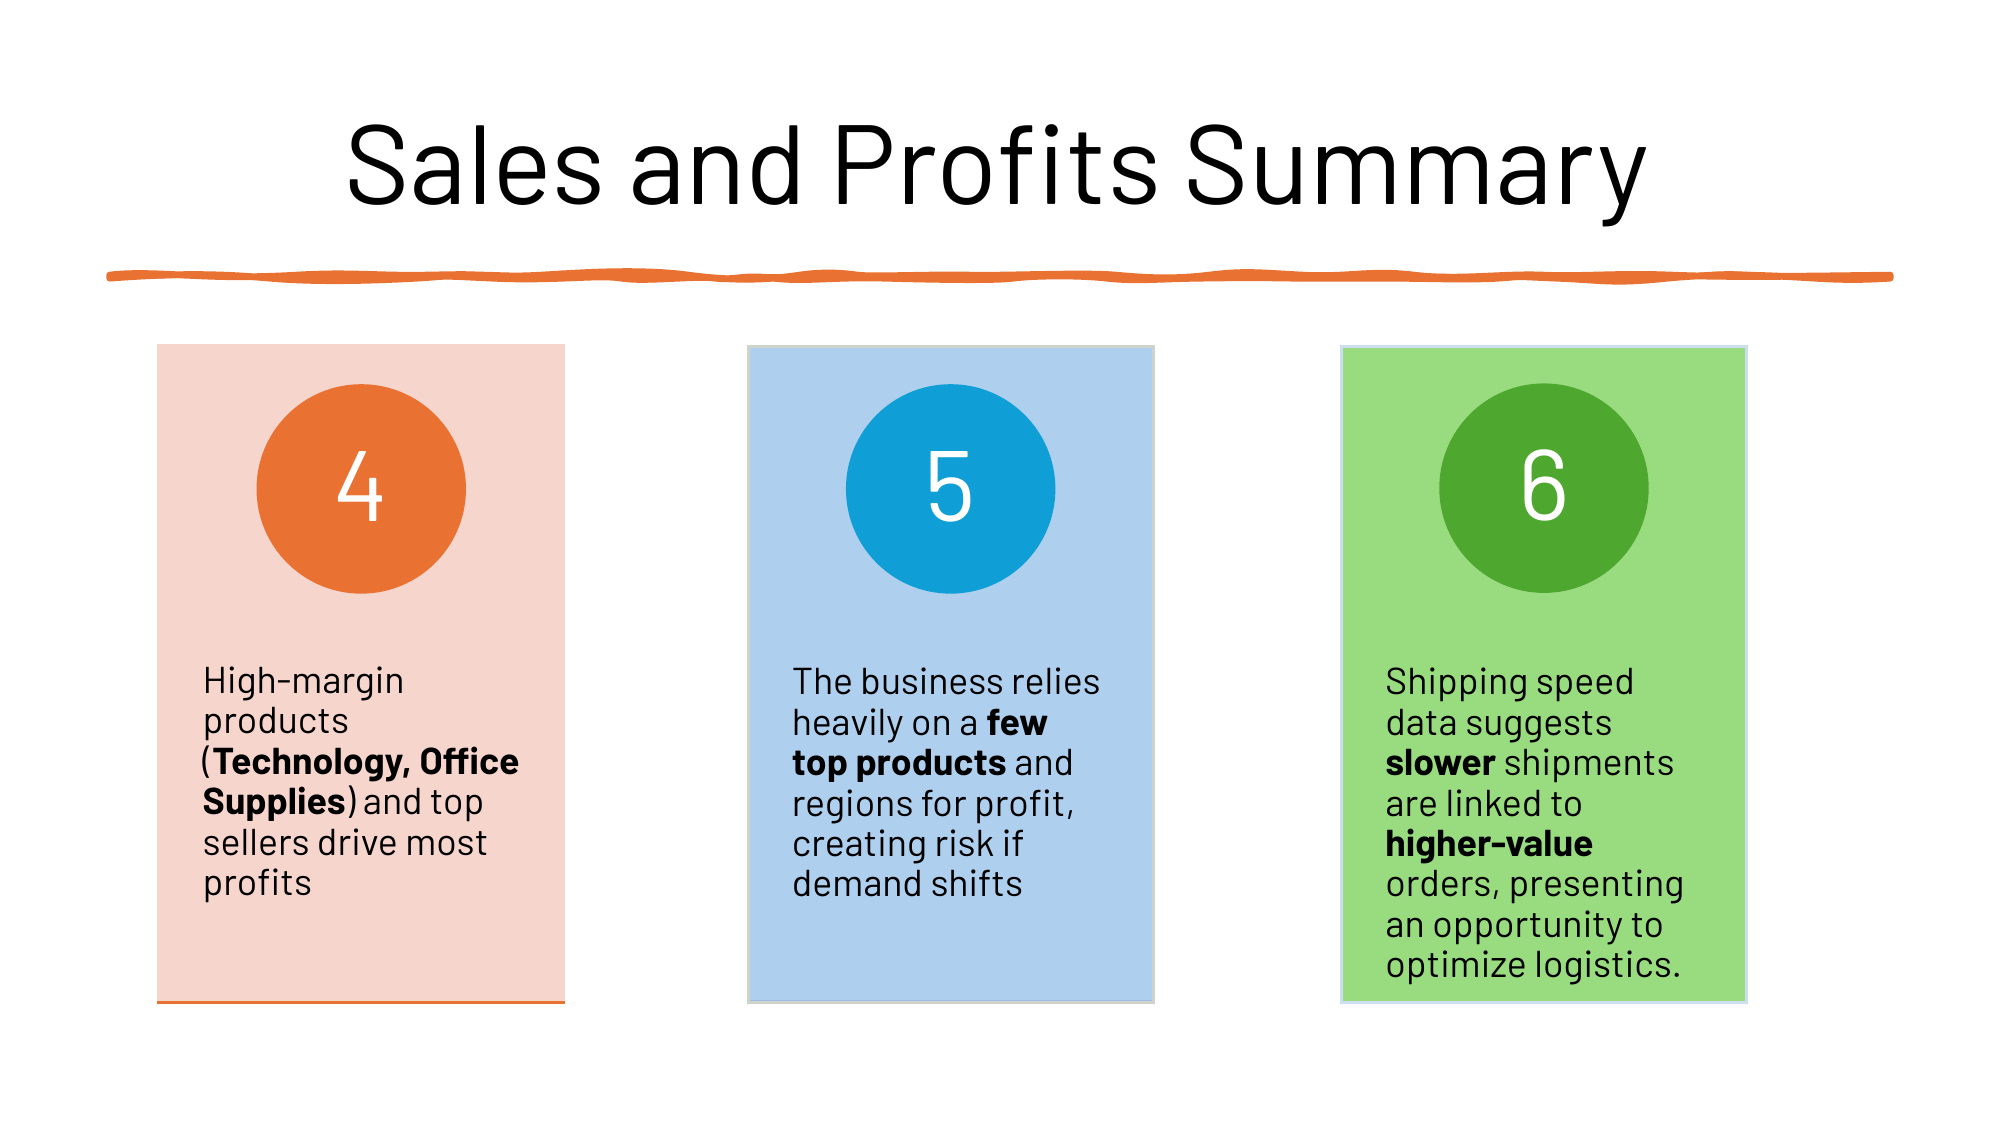

Profit shows strong seasonality, with Q4 contributing nearly 40% of annual revenue.

Gender distribution is similar for both groups, but overall usage is male-dominated.

# Sales and Profits Summary

High-margin products (Technology, Office Supplies) and top sellers drive most profits
4
The business relies heavily on a few top products and regions for profit, creating risk if demand shifts
5
Shipping speed data suggests slower shipments are linked to higher-value orders, presenting an opportunity to optimize logistics.

6